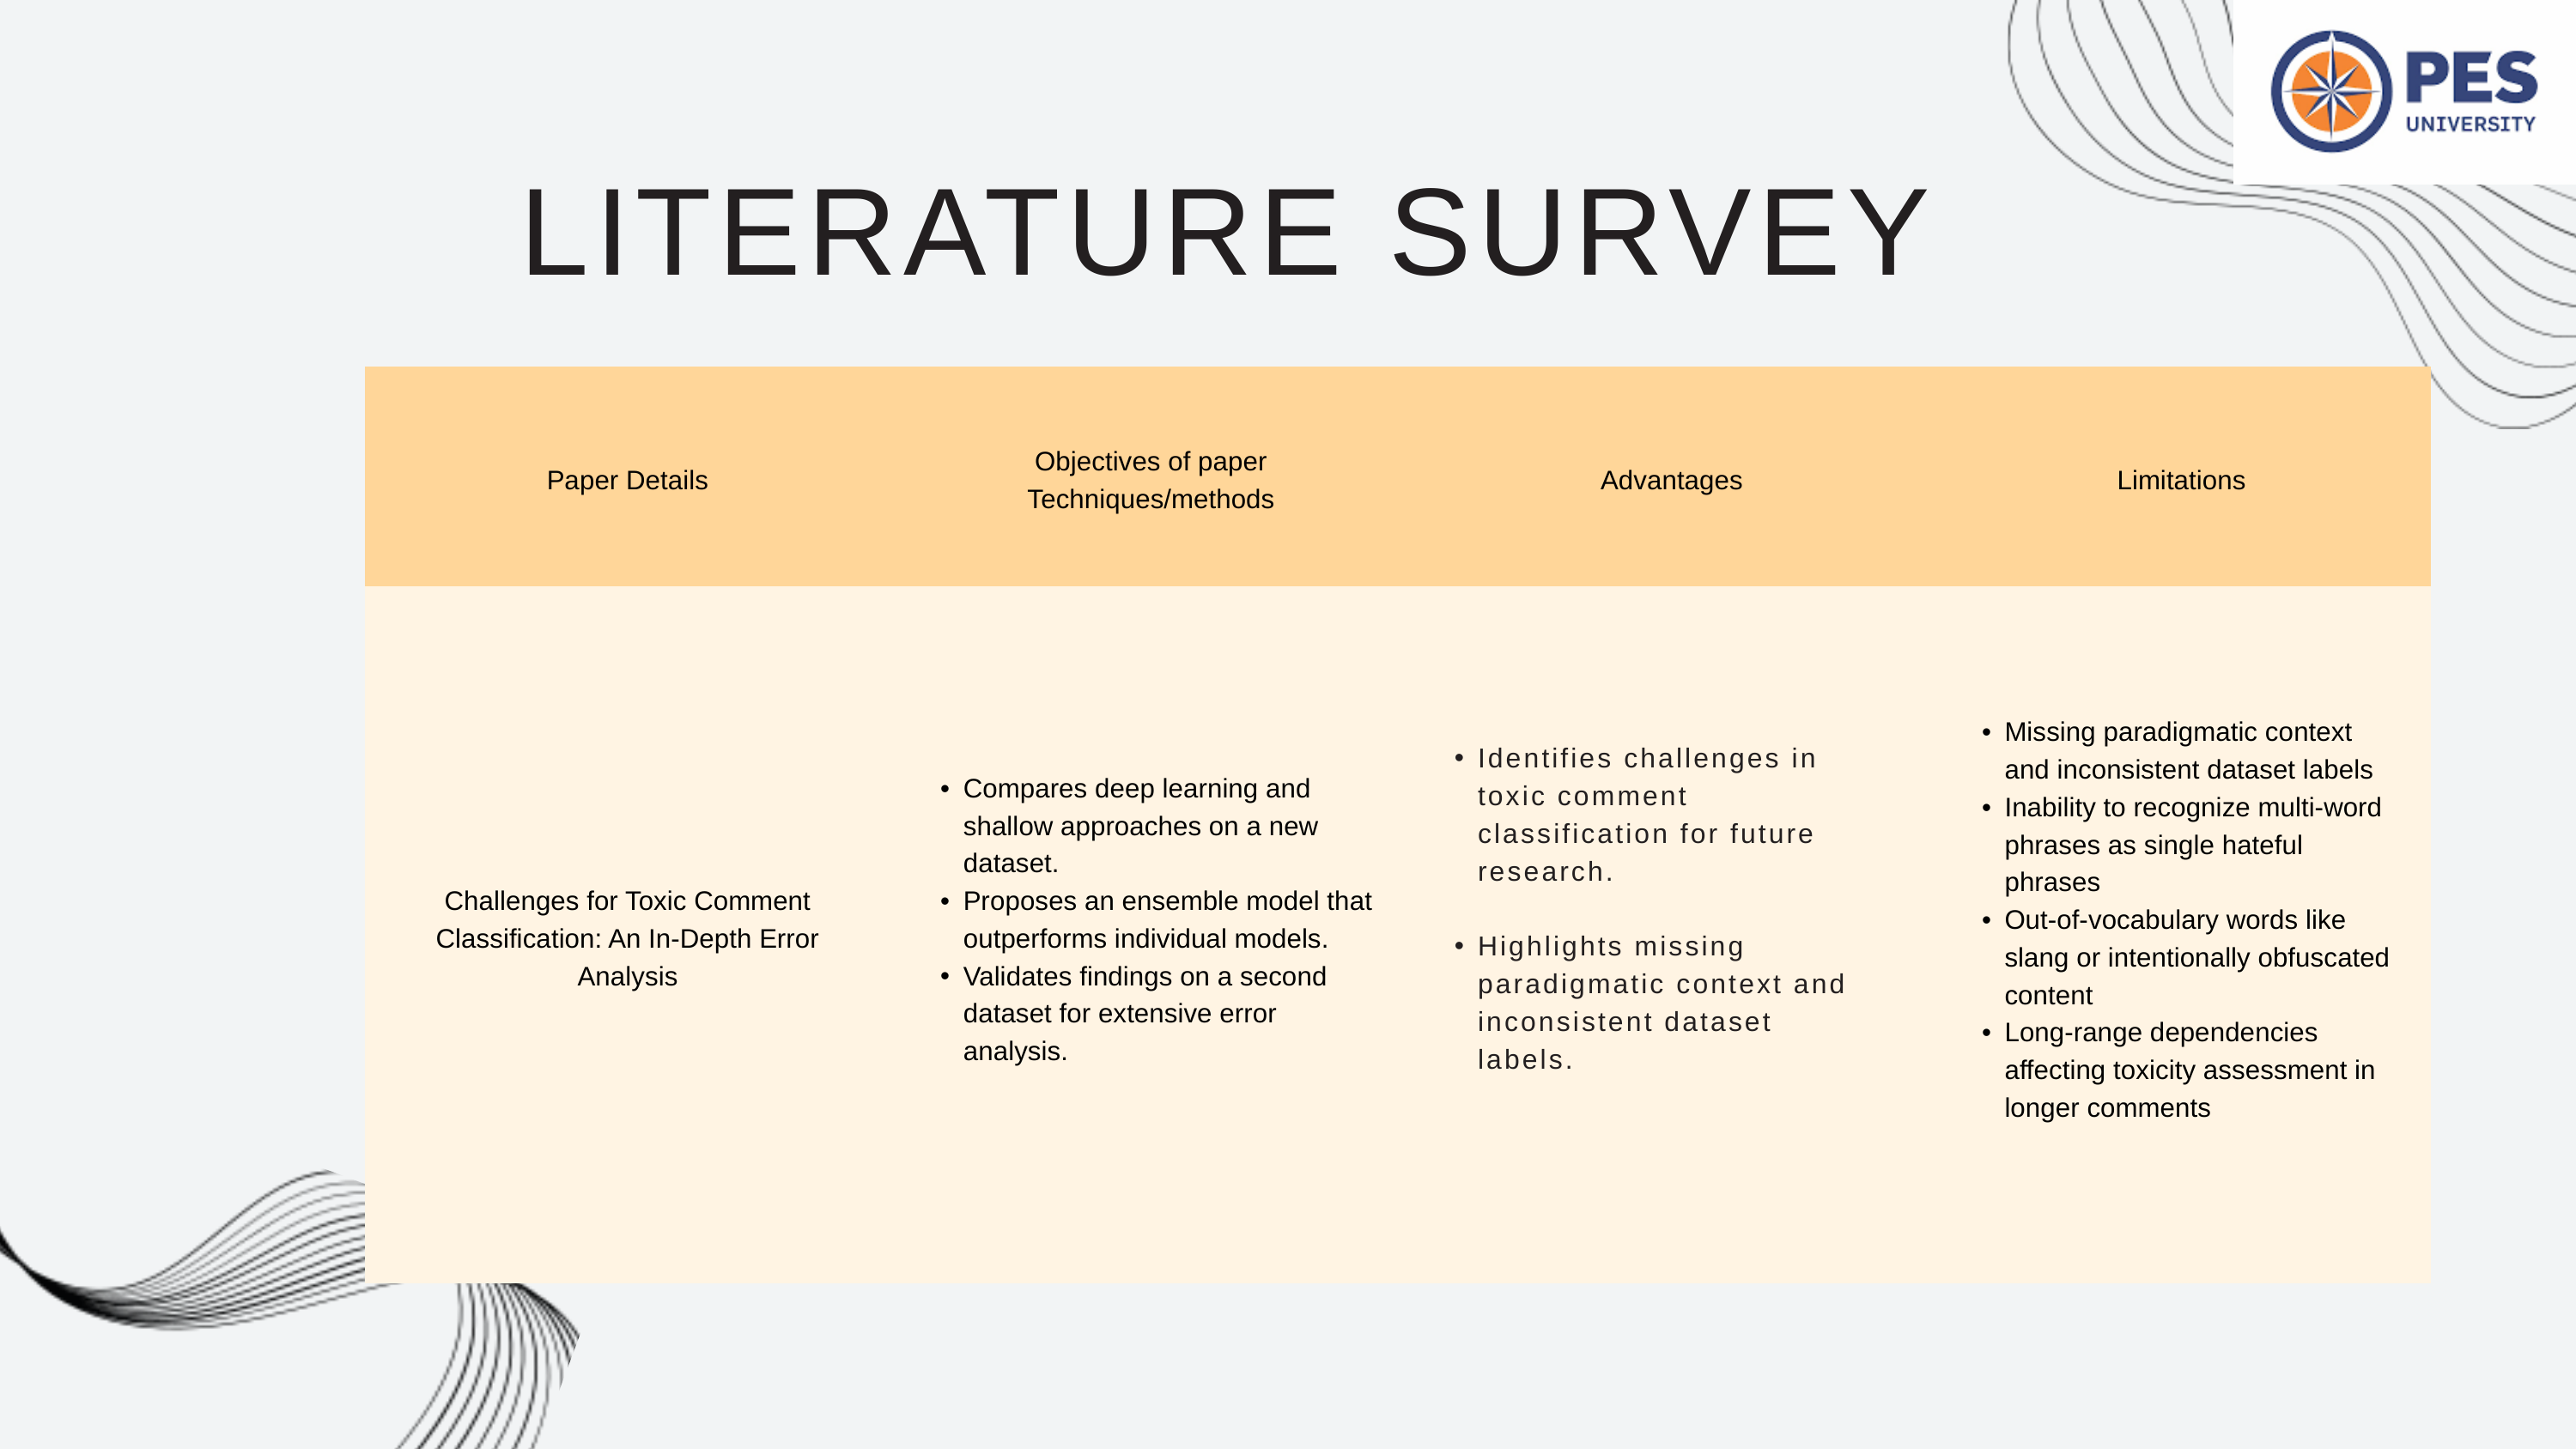

LITERATURE SURVEY
| Paper Details | Objectives of paper Techniques/methods | Advantages | Limitations |
| --- | --- | --- | --- |
| Challenges for Toxic Comment Classification: An In-Depth Error Analysis | Compares deep learning and shallow approaches on a new dataset. Proposes an ensemble model that outperforms individual models. Validates findings on a second dataset for extensive error analysis. |  | Missing paradigmatic context and inconsistent dataset labels Inability to recognize multi-word phrases as single hateful phrases Out-of-vocabulary words like slang or intentionally obfuscated content Long-range dependencies affecting toxicity assessment in longer comments |
Identifies challenges in toxic comment classification for future research.

Highlights missing paradigmatic context and inconsistent dataset labels.